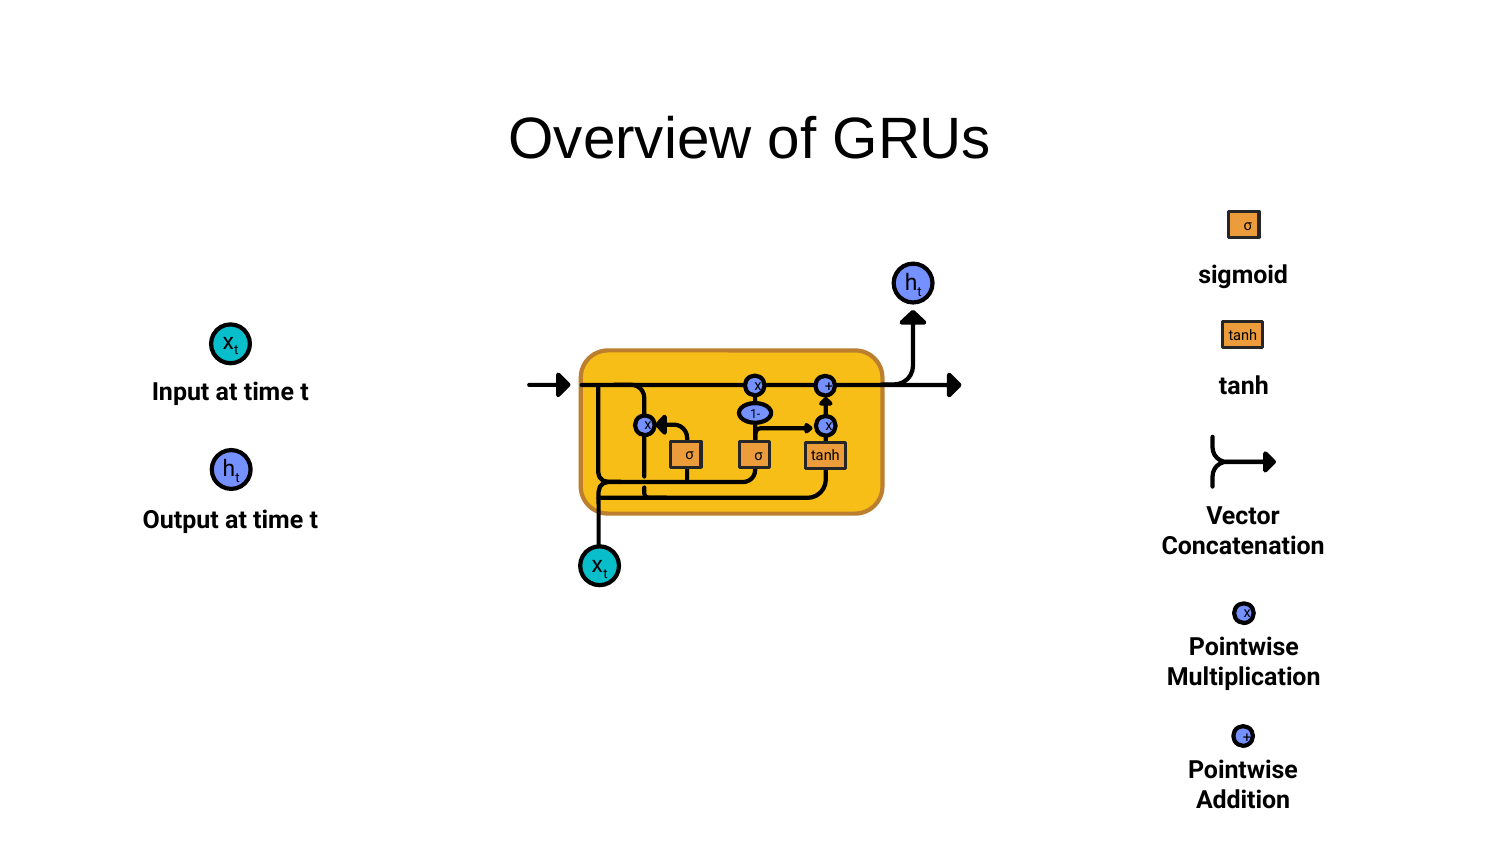

Overview of GRUs
σ

sigmoid
ht

x

+

1-

σ

x

x

σ

tanh

xt

xt

Input at time t
ht

Output at time t
tanh

tanh

Vector Concatenation
x

Pointwise
Multiplication
+

Pointwise
Addition